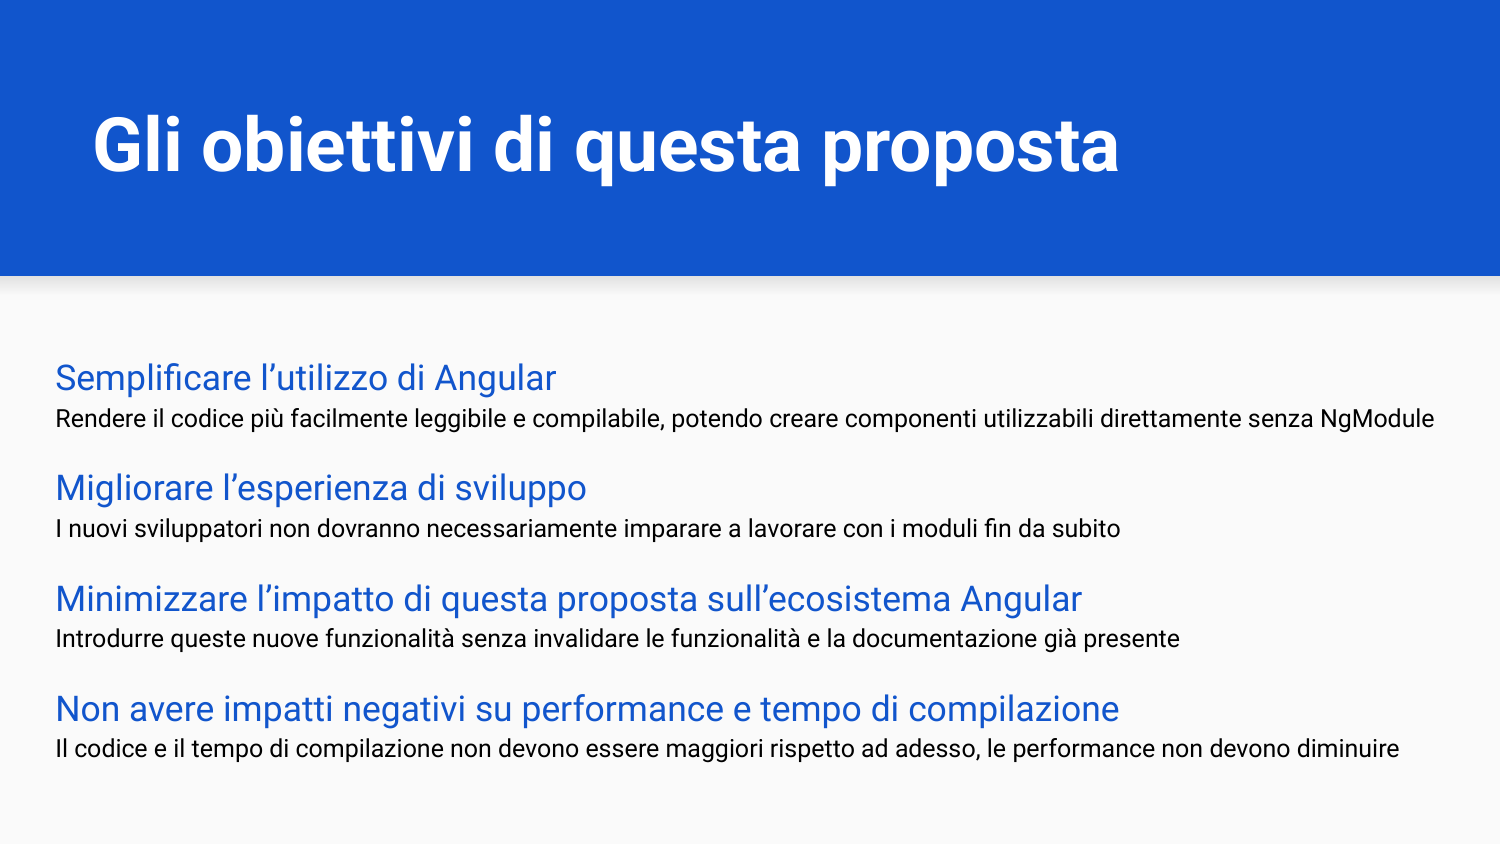

# Gli obiettivi di questa proposta

Semplificare l’utilizzo di Angular
Rendere il codice più facilmente leggibile e compilabile, potendo creare componenti utilizzabili direttamente senza NgModule
Migliorare l’esperienza di sviluppo
I nuovi sviluppatori non dovranno necessariamente imparare a lavorare con i moduli fin da subito
Minimizzare l’impatto di questa proposta sull’ecosistema Angular
Introdurre queste nuove funzionalità senza invalidare le funzionalità e la documentazione già presente
Non avere impatti negativi su performance e tempo di compilazione
Il codice e il tempo di compilazione non devono essere maggiori rispetto ad adesso, le performance non devono diminuire